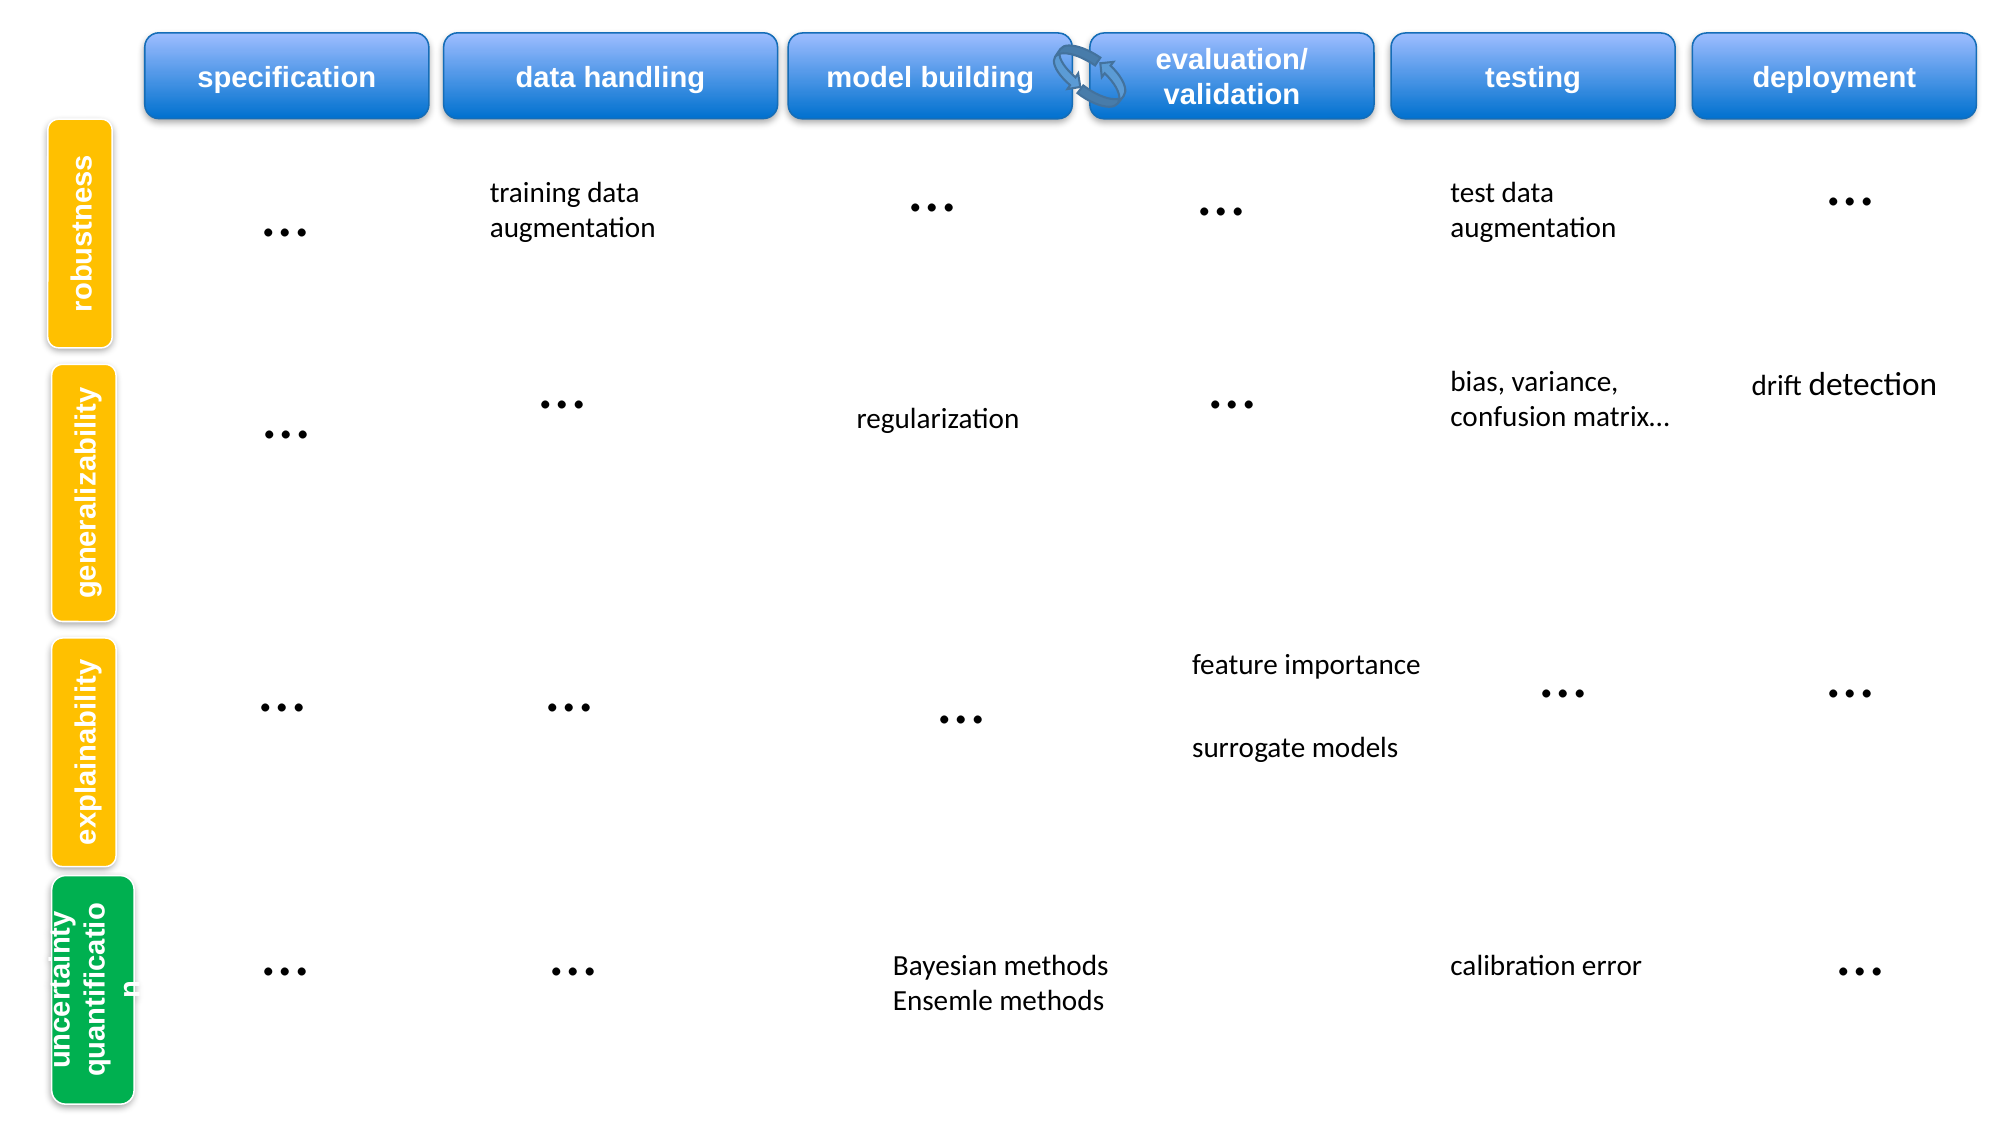

specification
model building
evaluation/
validation
testing
deployment

data handling
…
…
…
…
training data augmentation
test data augmentation
robustness
…
…
bias, variance, confusion matrix…
drift detection
…
regularization
generalizability
…
…
…
…
feature importance
…
explainability
surrogate models
…
…
…
Bayesian methods
Ensemle methods
calibration error
uncertainty quantification